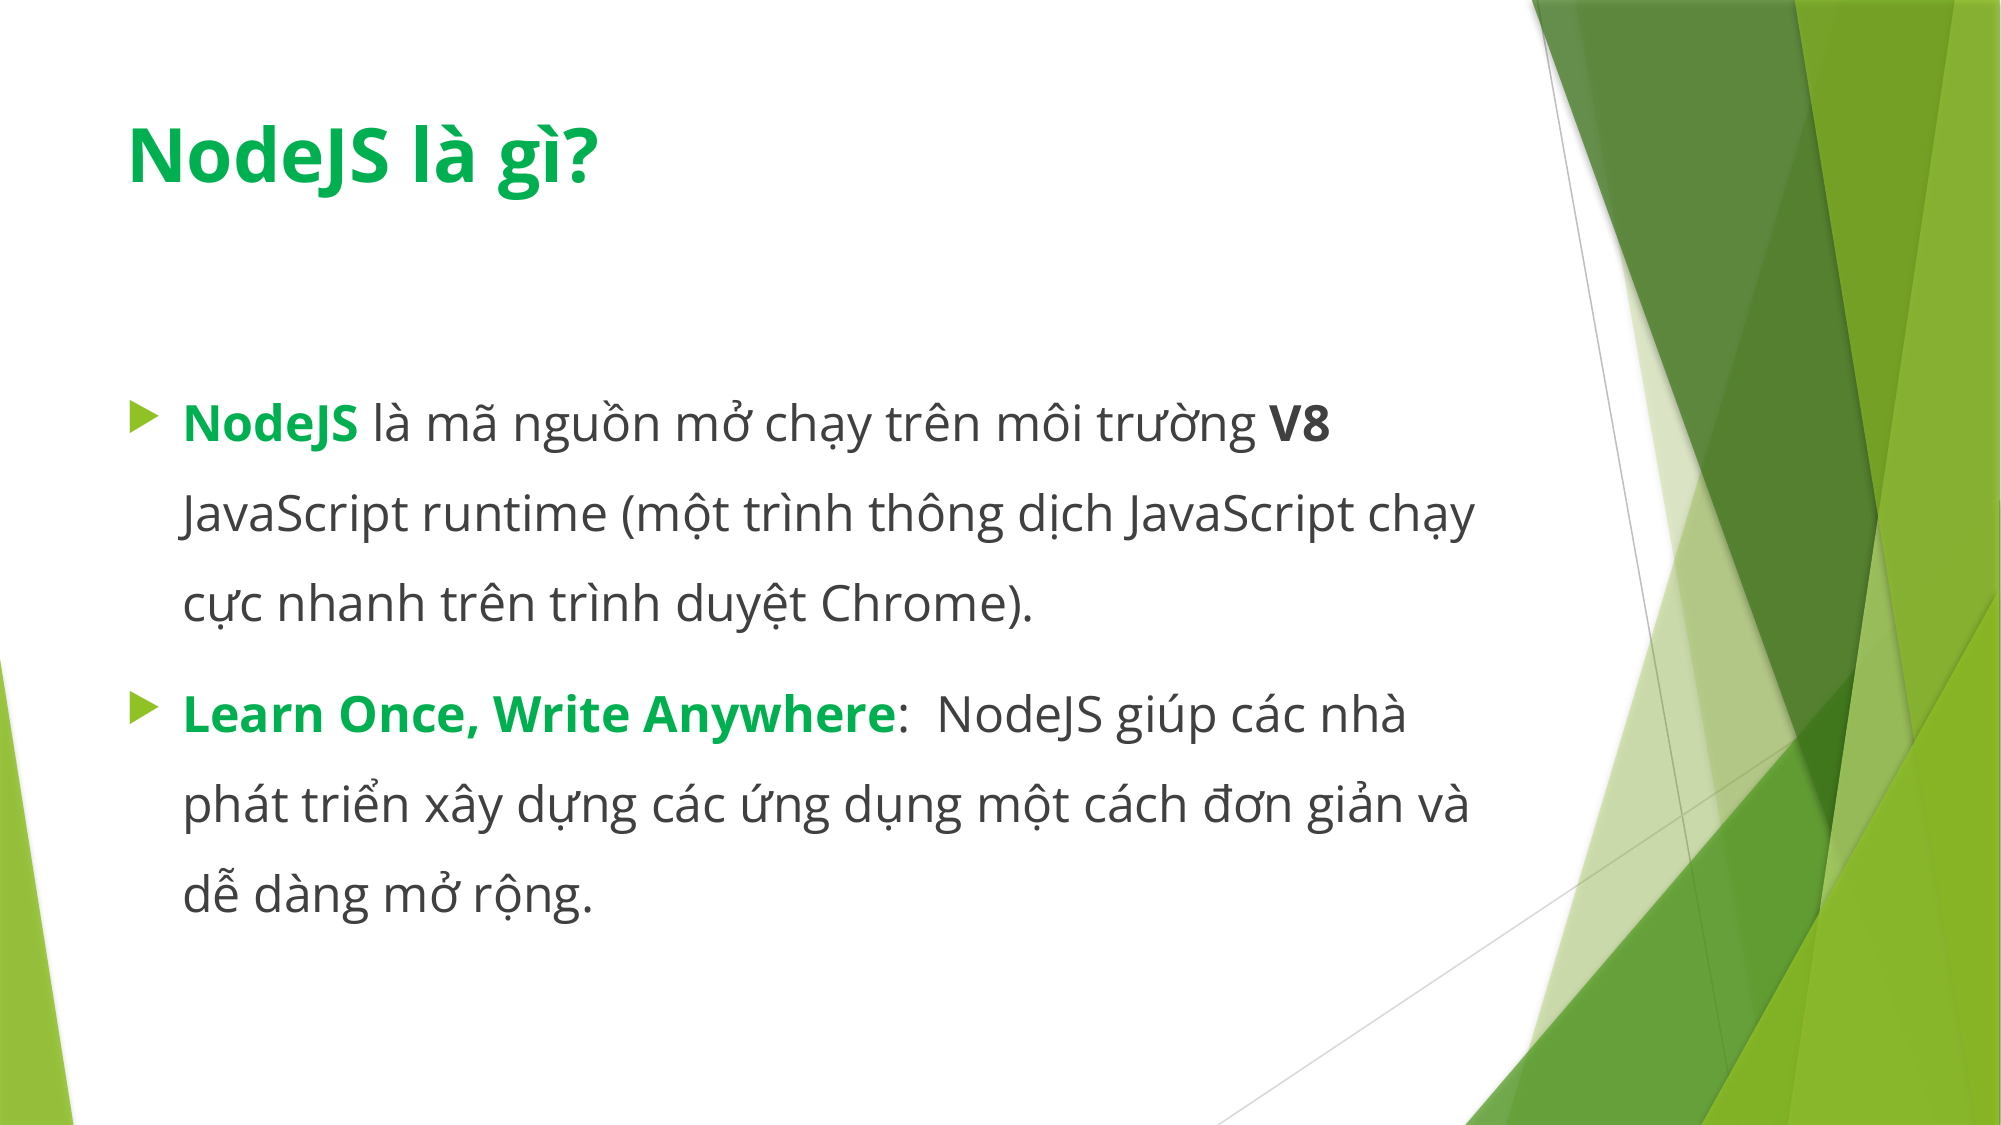

# NodeJS là gì?
NodeJS là mã nguồn mở chạy trên môi trường V8 JavaScript runtime (một trình thông dịch JavaScript chạy cực nhanh trên trình duyệt Chrome).
Learn Once, Write Anywhere:  NodeJS giúp các nhà phát triển xây dựng các ứng dụng một cách đơn giản và dễ dàng mở rộng.